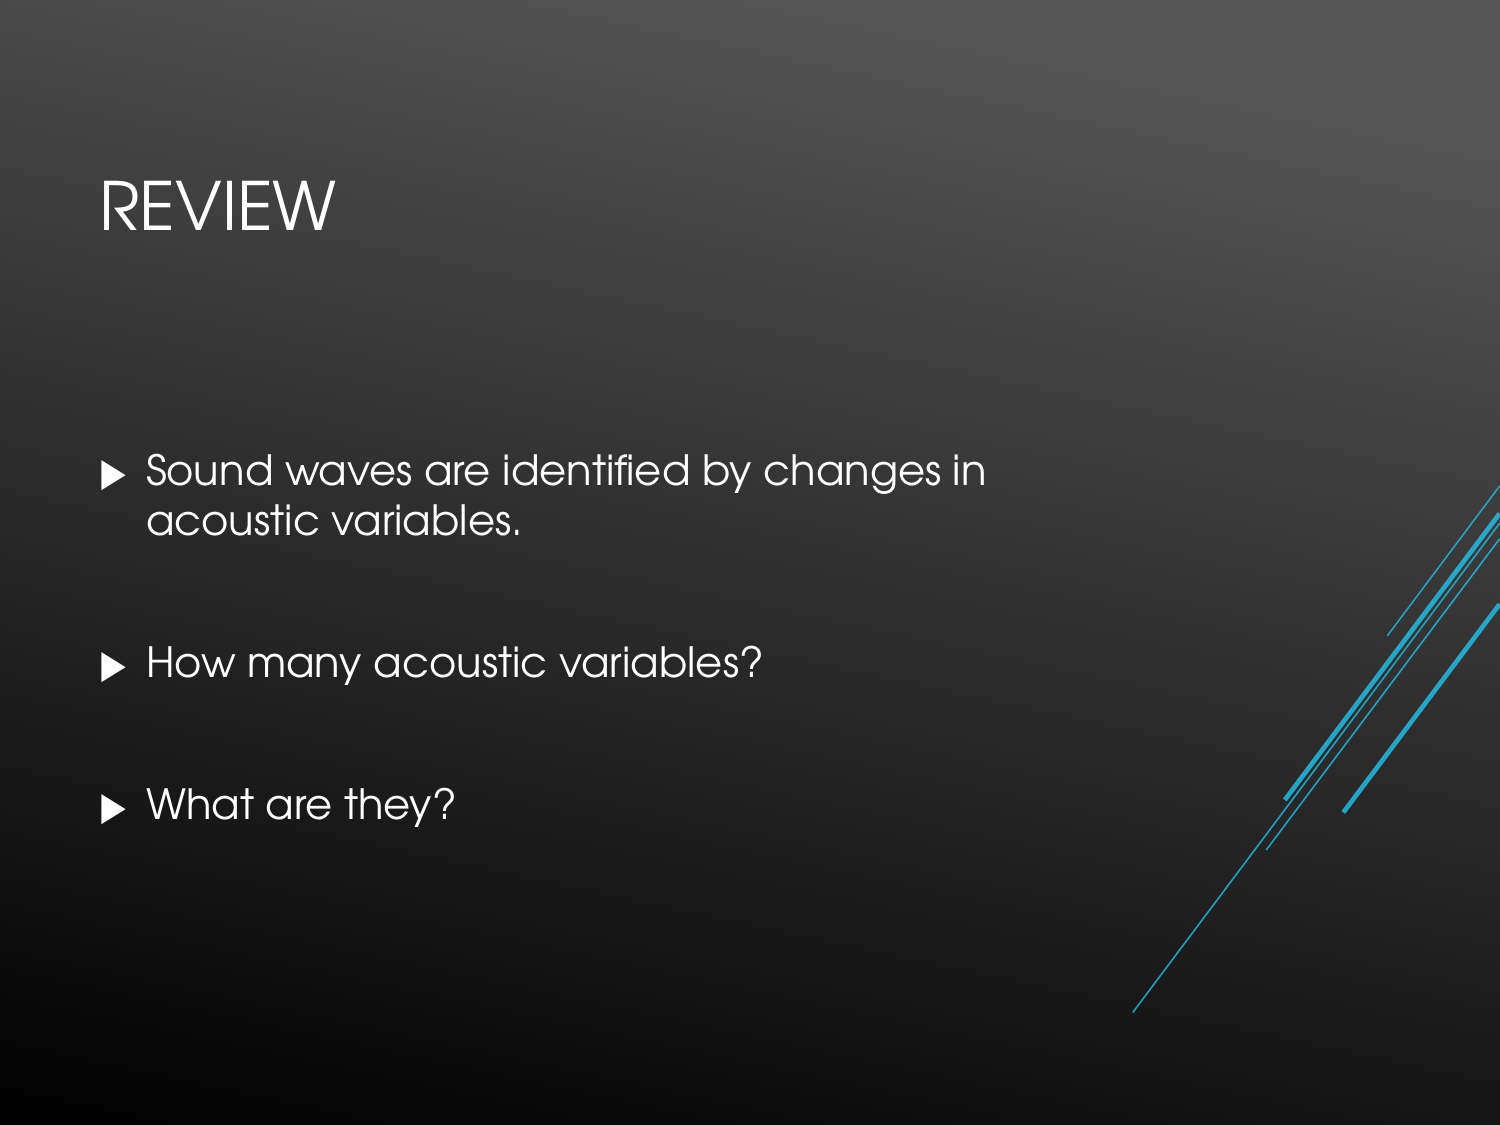

# REVIEW
Sound waves are identified by changes in acoustic variables.

How many acoustic variables?

What are they?